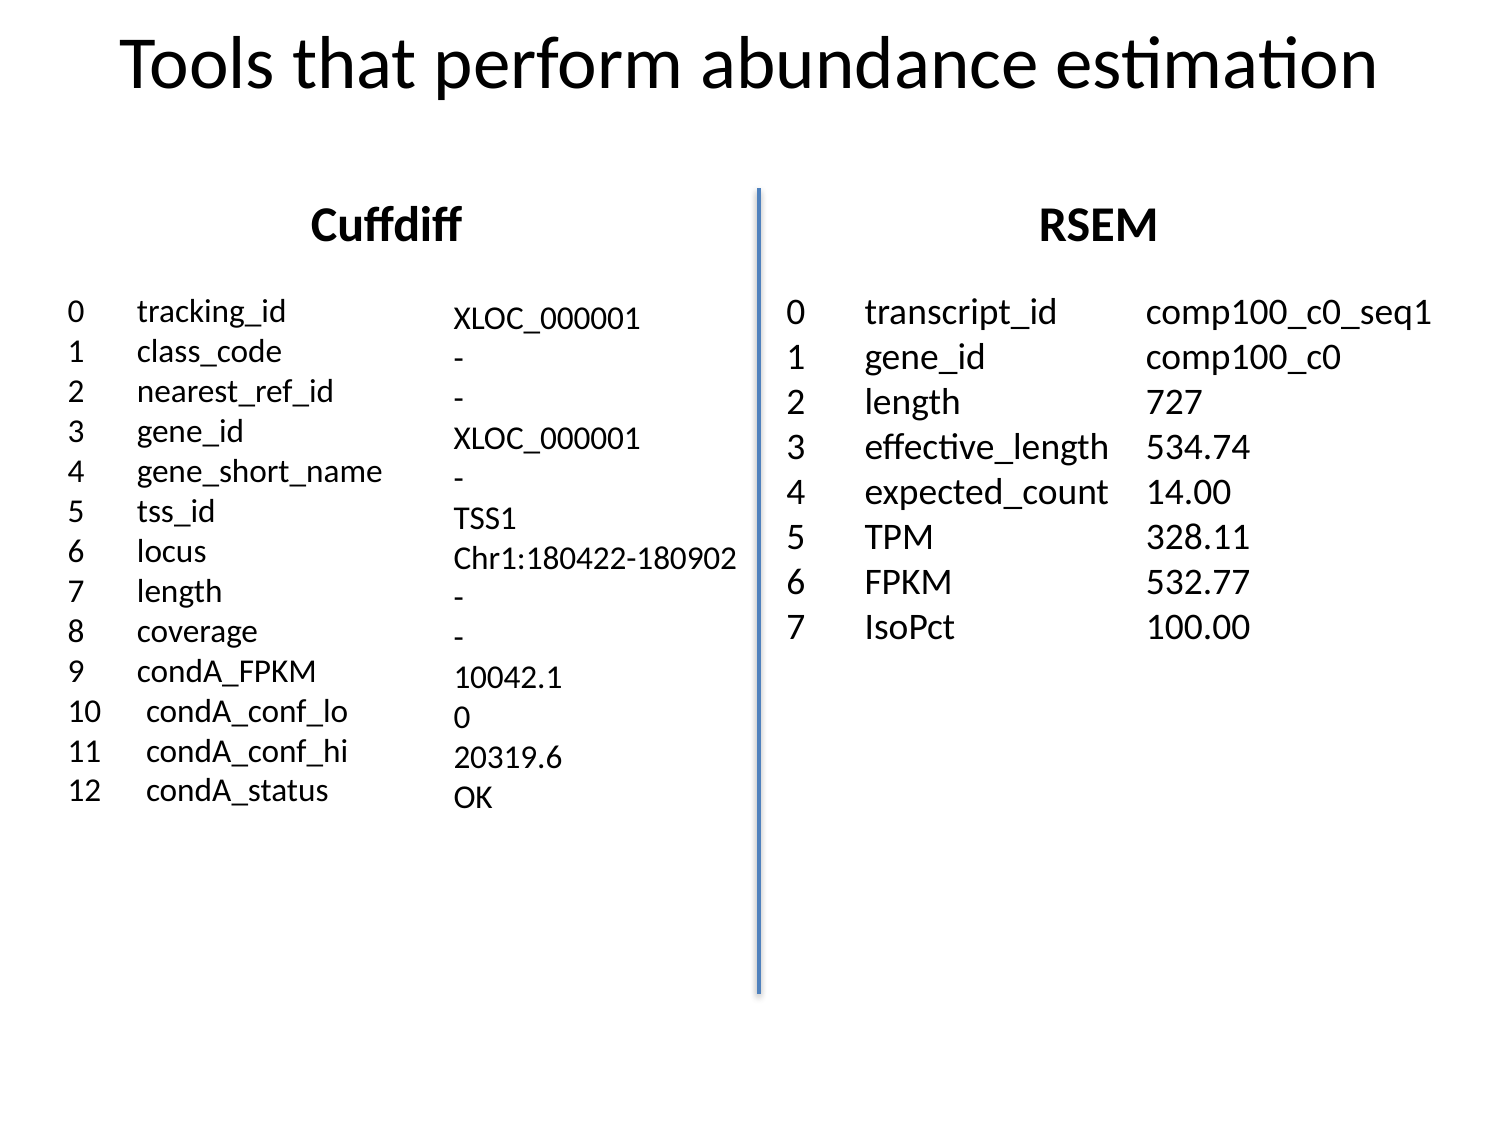

# Tools that perform abundance estimation
Cuffdiff
RSEM
0       transcript_id
1       gene_id
2       length
3       effective_length
4       expected_count
5       TPM
6       FPKM
7       IsoPct
comp100_c0_seq1
comp100_c0
727
534.74
14.00
328.11
532.77
100.00
0       tracking_id
1       class_code
2       nearest_ref_id
3       gene_id
4       gene_short_name
5       tss_id
6       locus
7       length
8       coverage
9       condA_FPKM
10      condA_conf_lo
11      condA_conf_hi
12      condA_status
XLOC_000001
-
-
XLOC_000001
-
TSS1
Chr1:180422-180902
-
-
10042.1
0
20319.6
OK